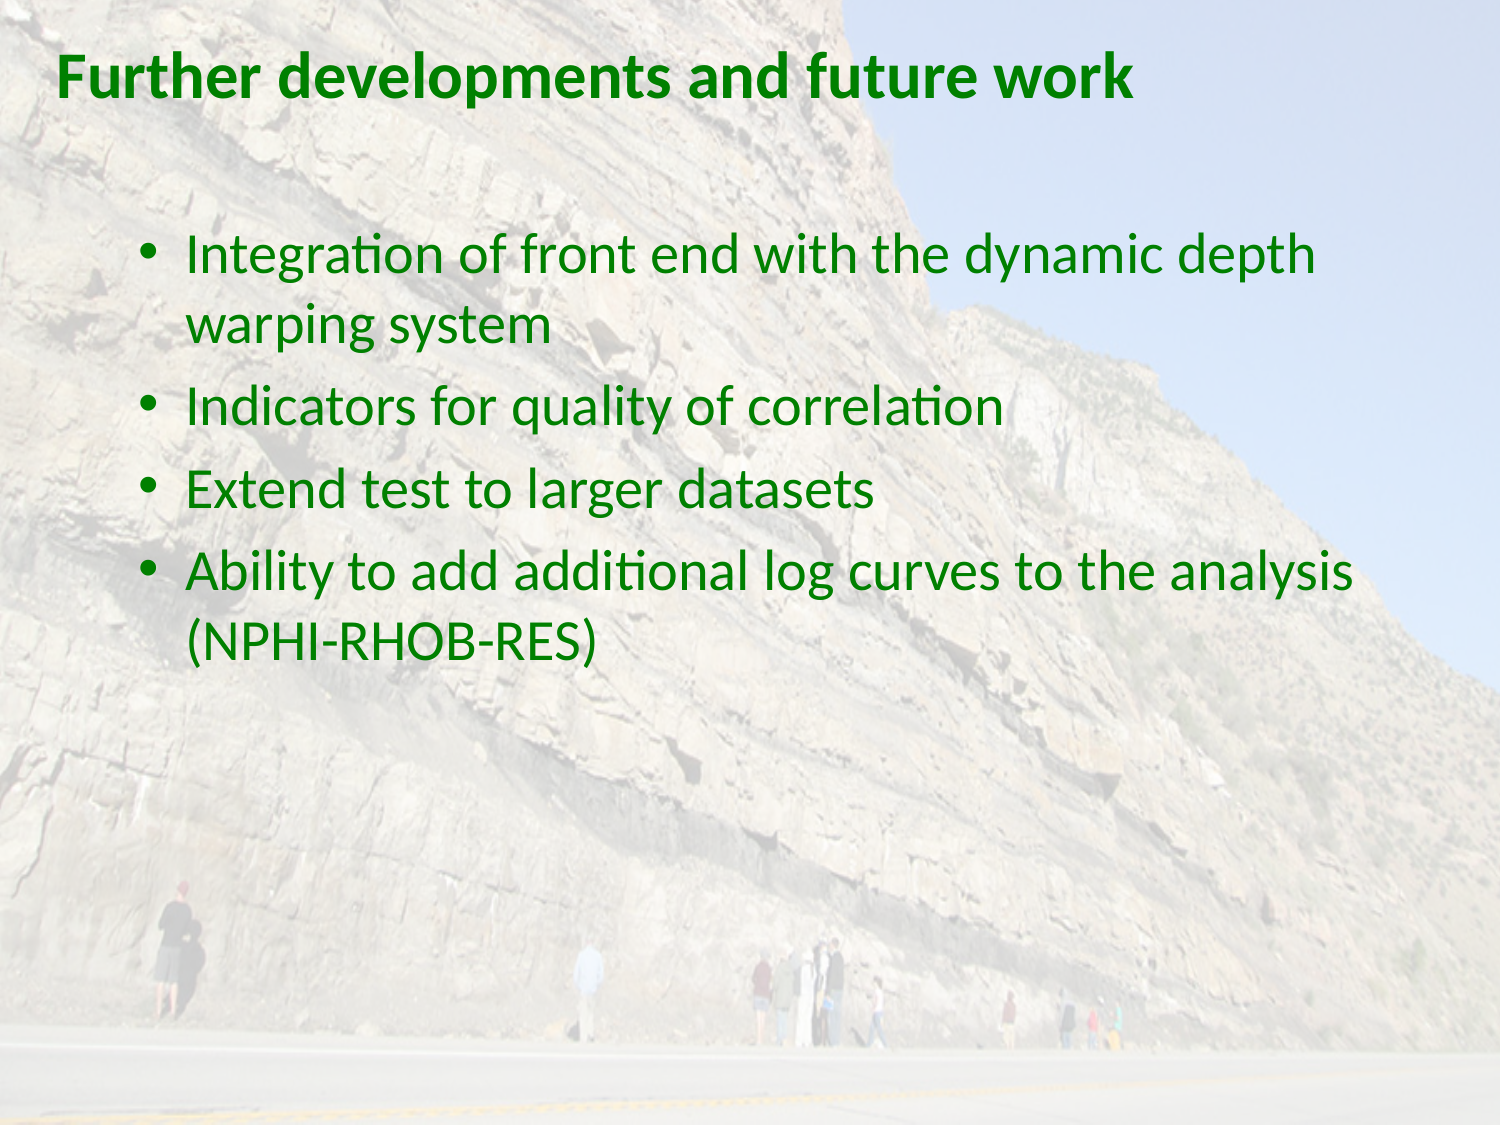

Further developments and future work
Integration of front end with the dynamic depth warping system
Indicators for quality of correlation
Extend test to larger datasets
Ability to add additional log curves to the analysis (NPHI-RHOB-RES)